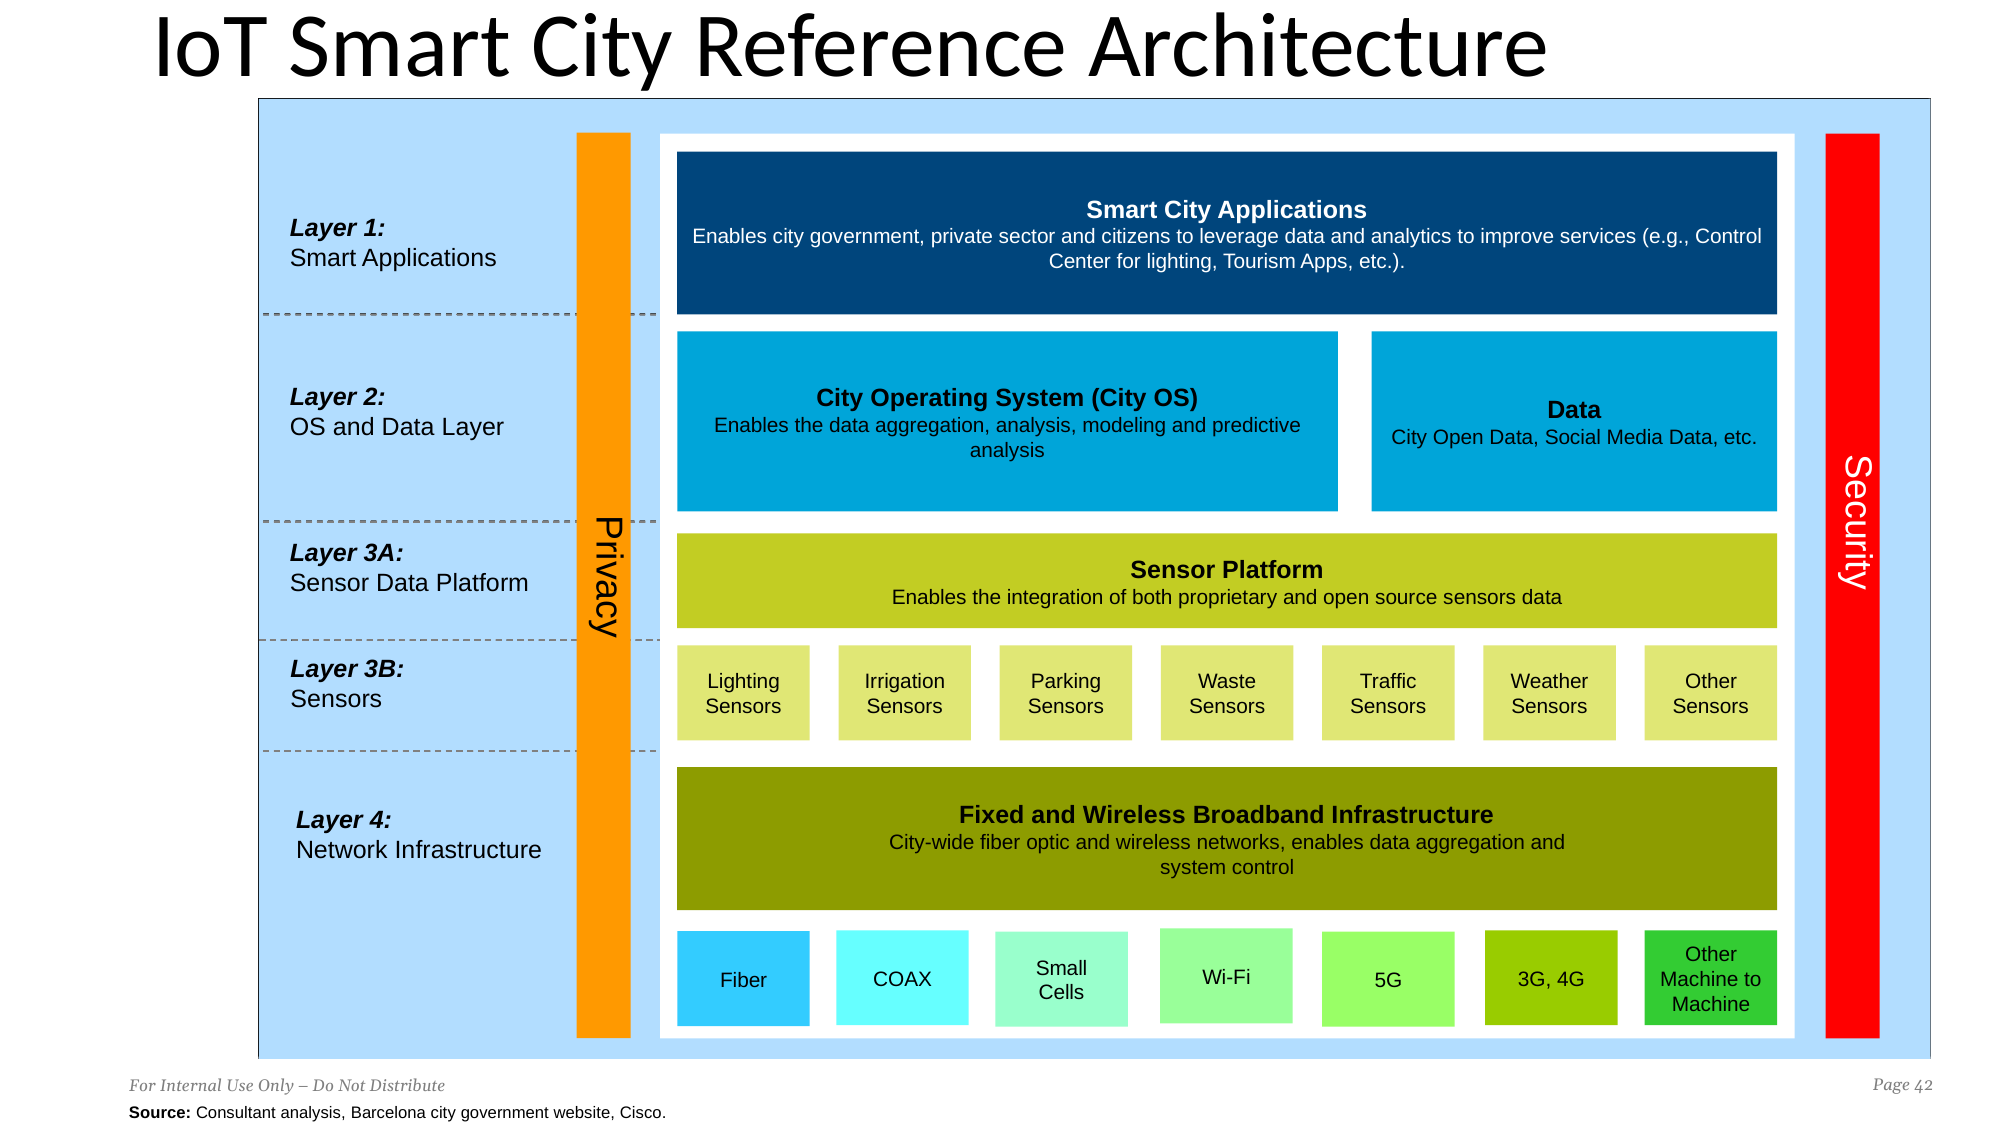

IoT Smart City Reference Architecture

Privacy

Smart City Applications
Enables city government, private sector and citizens to leverage data and analytics to improve services (e.g., Control Center for lighting, Tourism Apps, etc.).
Layer 1:
Smart Applications
City Operating System (City OS)
Enables the data aggregation, analysis, modeling and predictive analysis
Data
City Open Data, Social Media Data, etc.
Layer 2:
OS and Data Layer
Security
Layer 3A:
Sensor Data Platform
Sensor Platform
Enables the integration of both proprietary and open source sensors data
Layer 3B:
Sensors
Lighting Sensors
Irrigation Sensors
Parking Sensors
Waste Sensors
Traffic Sensors
Weather Sensors
Other Sensors
Fixed and Wireless Broadband Infrastructure
City-wide fiber optic and wireless networks, enables data aggregation and
system control
Layer 4:
Network Infrastructure
Wi-Fi
3G, 4G
Other
Machine to
Machine
COAX
Fiber
Small Cells
5G
Source: Consultant analysis, Barcelona city government website, Cisco.